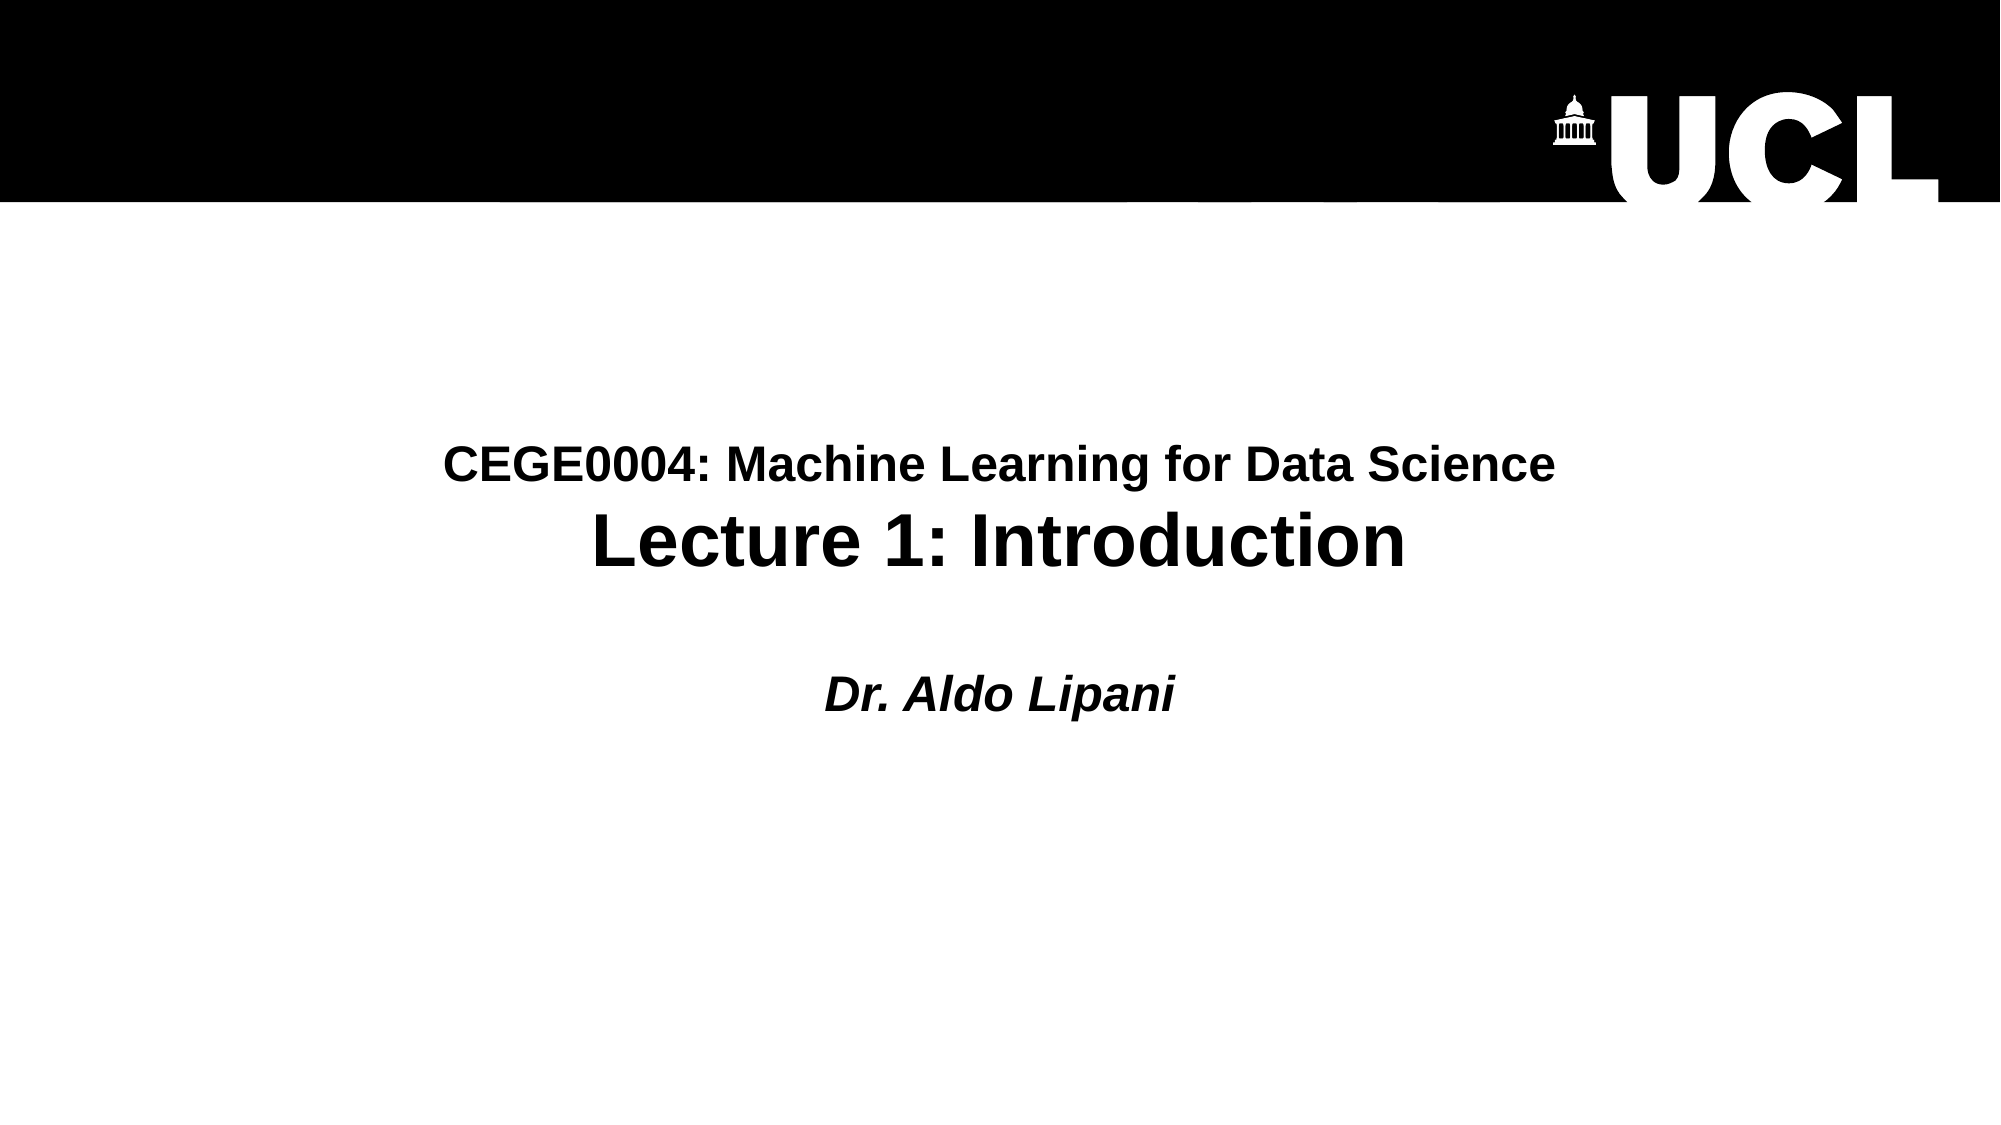

# CEGE0004: Machine Learning for Data Science Lecture 1: Introduction Dr. Aldo Lipani